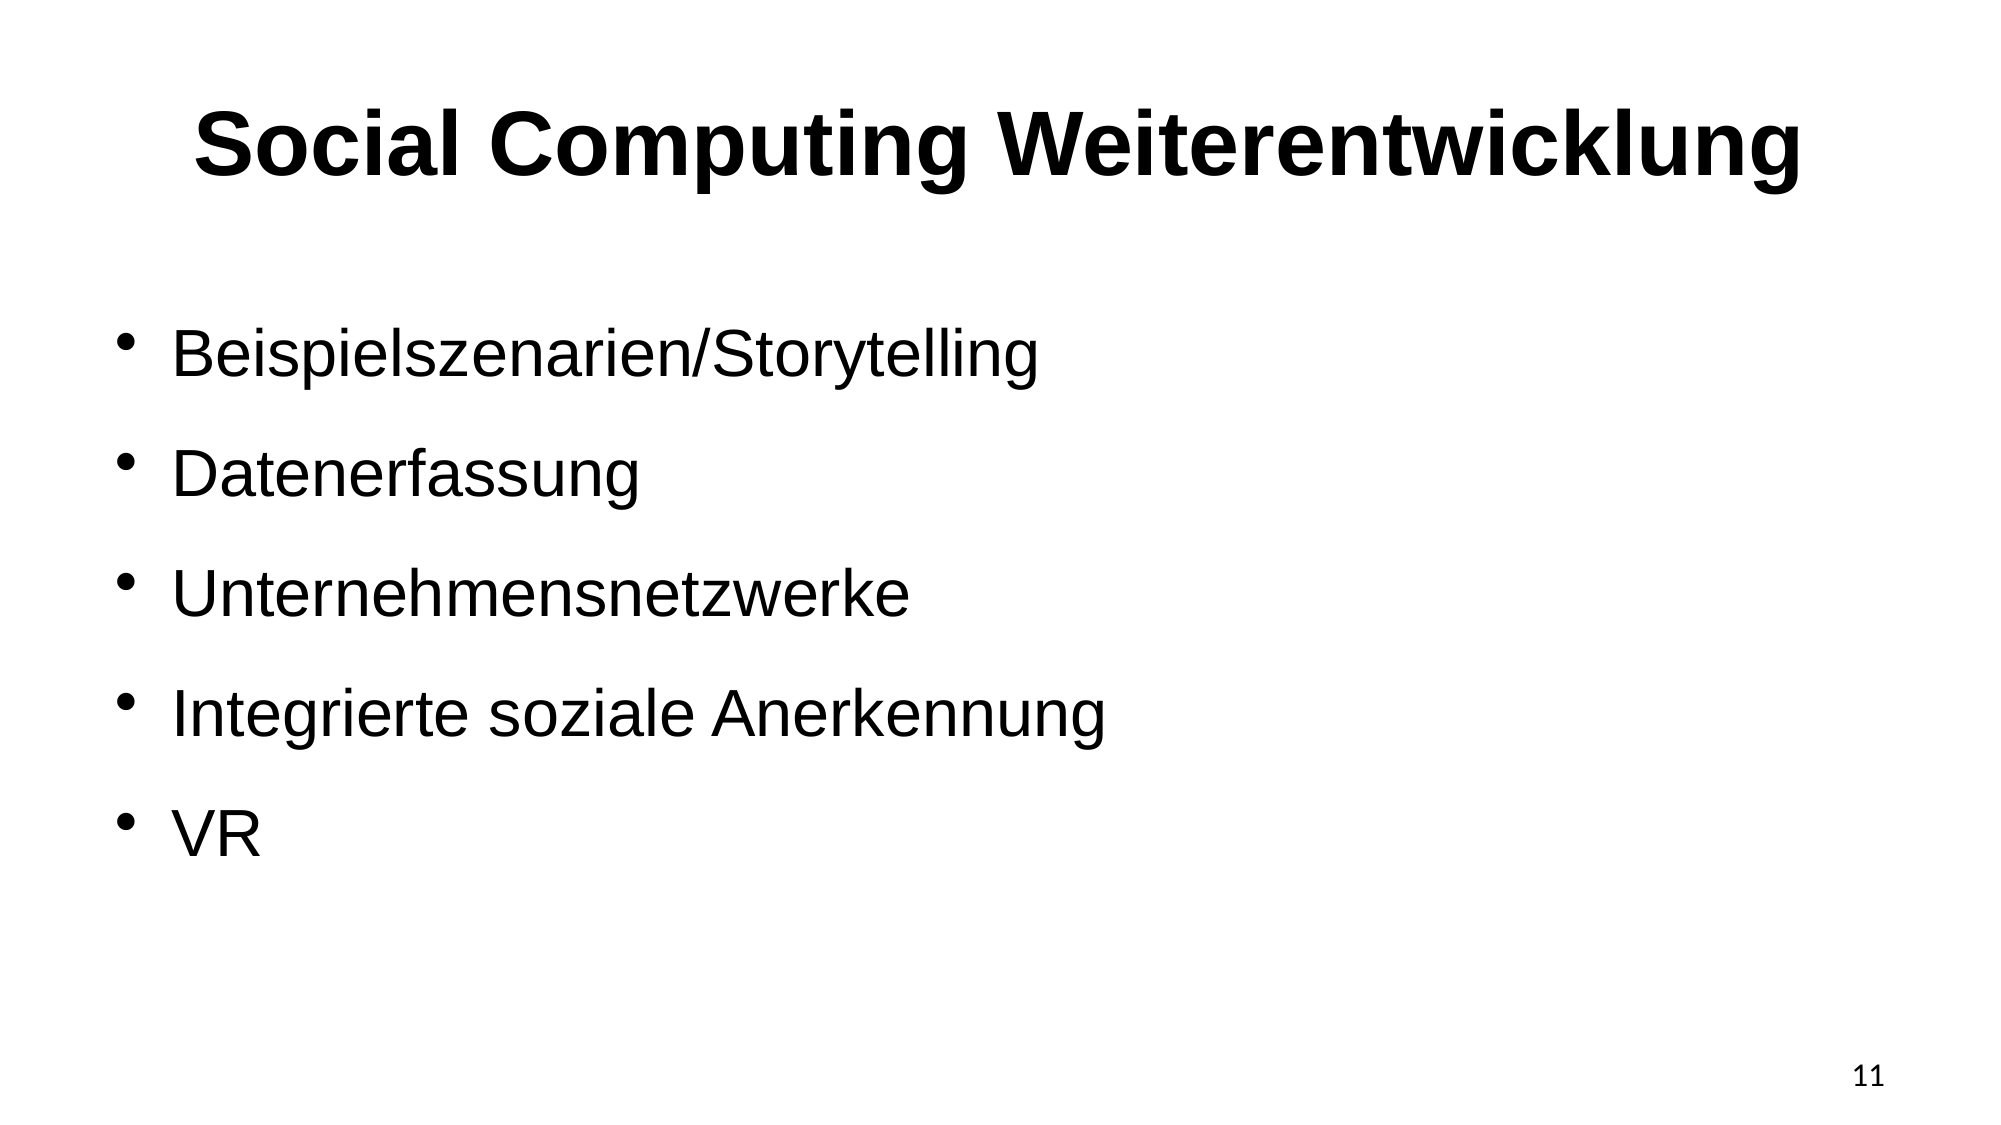

# Social Computing Weiterentwicklung
Beispielszenarien/Storytelling
Datenerfassung
Unternehmensnetzwerke
Integrierte soziale Anerkennung
VR

11